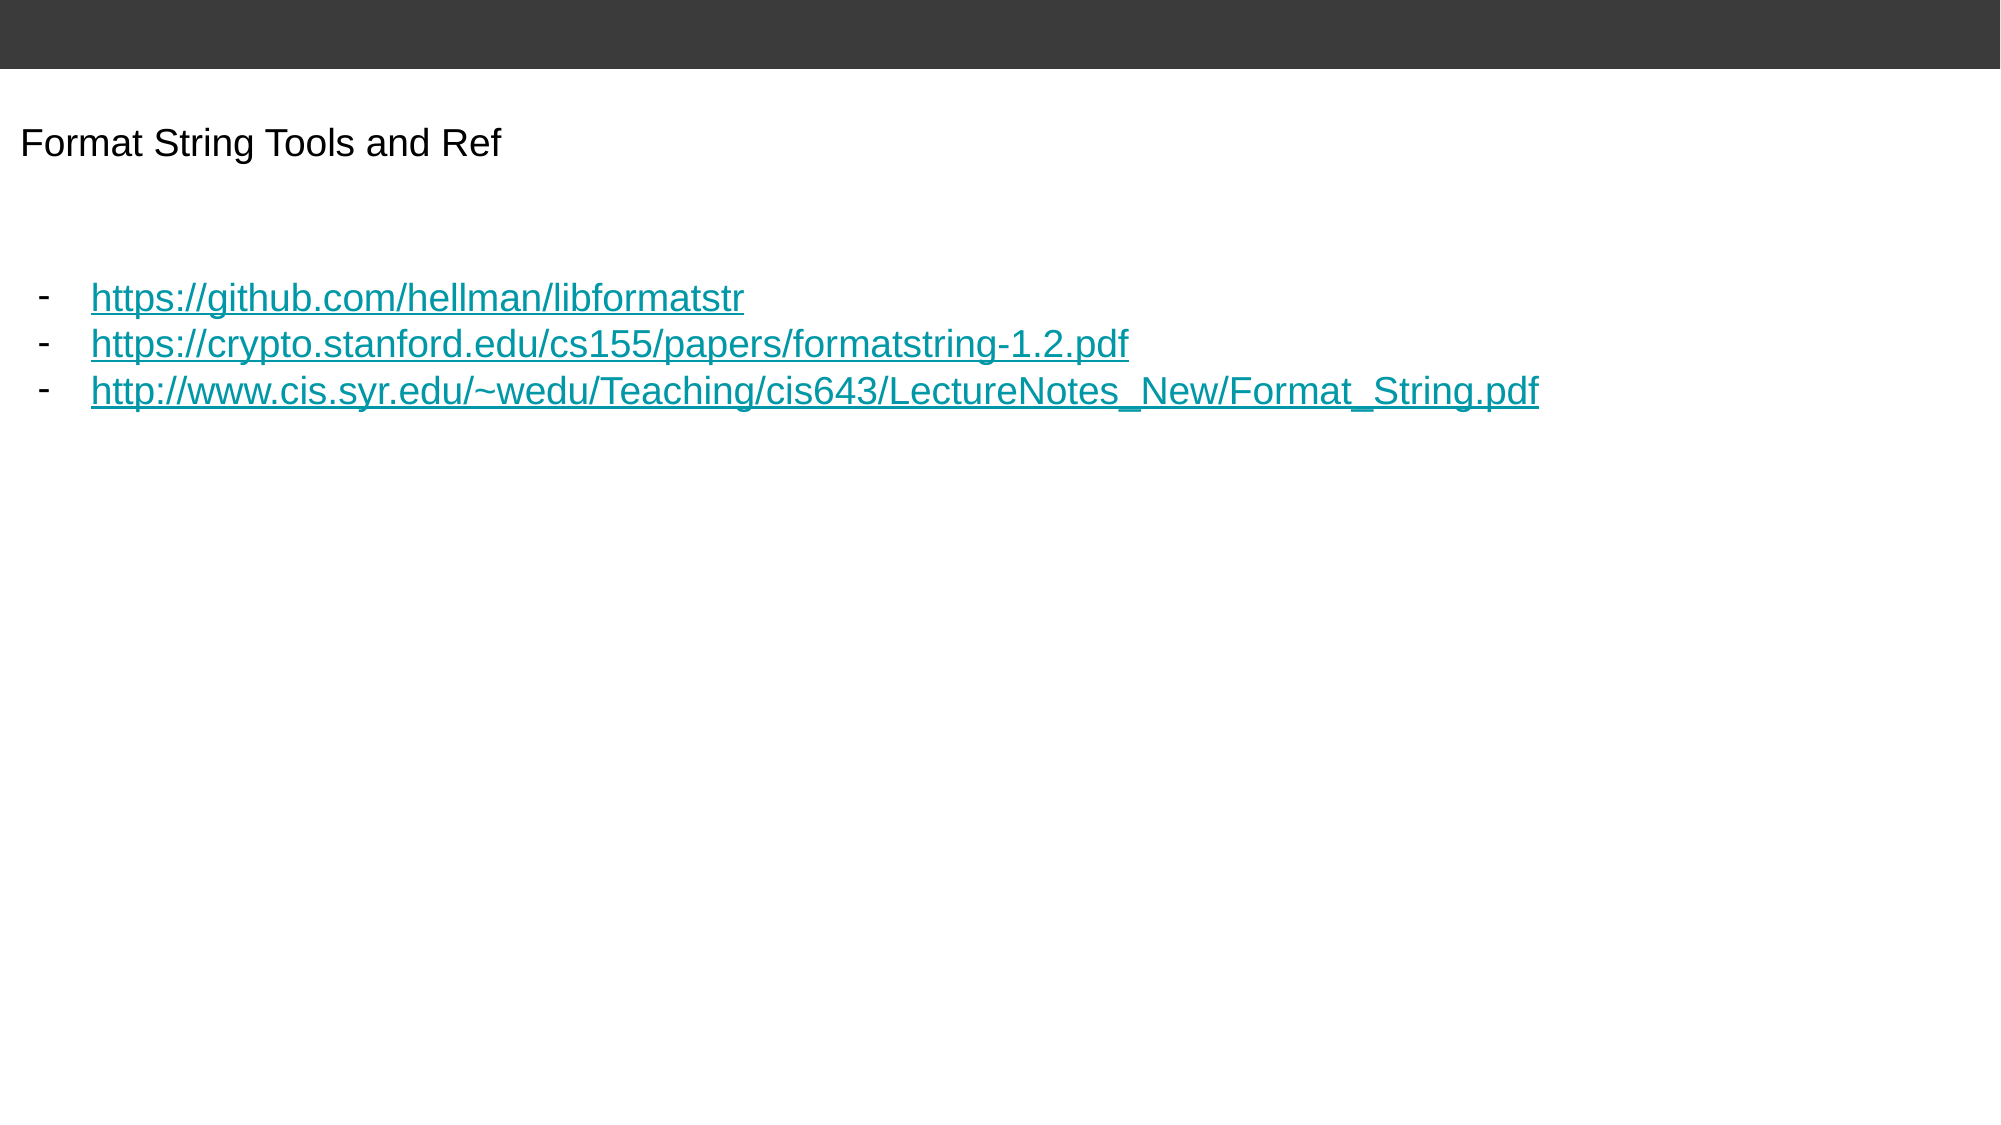

Format String Tools and Ref
https://github.com/hellman/libformatstr
https://crypto.stanford.edu/cs155/papers/formatstring-1.2.pdf
http://www.cis.syr.edu/~wedu/Teaching/cis643/LectureNotes_New/Format_String.pdf